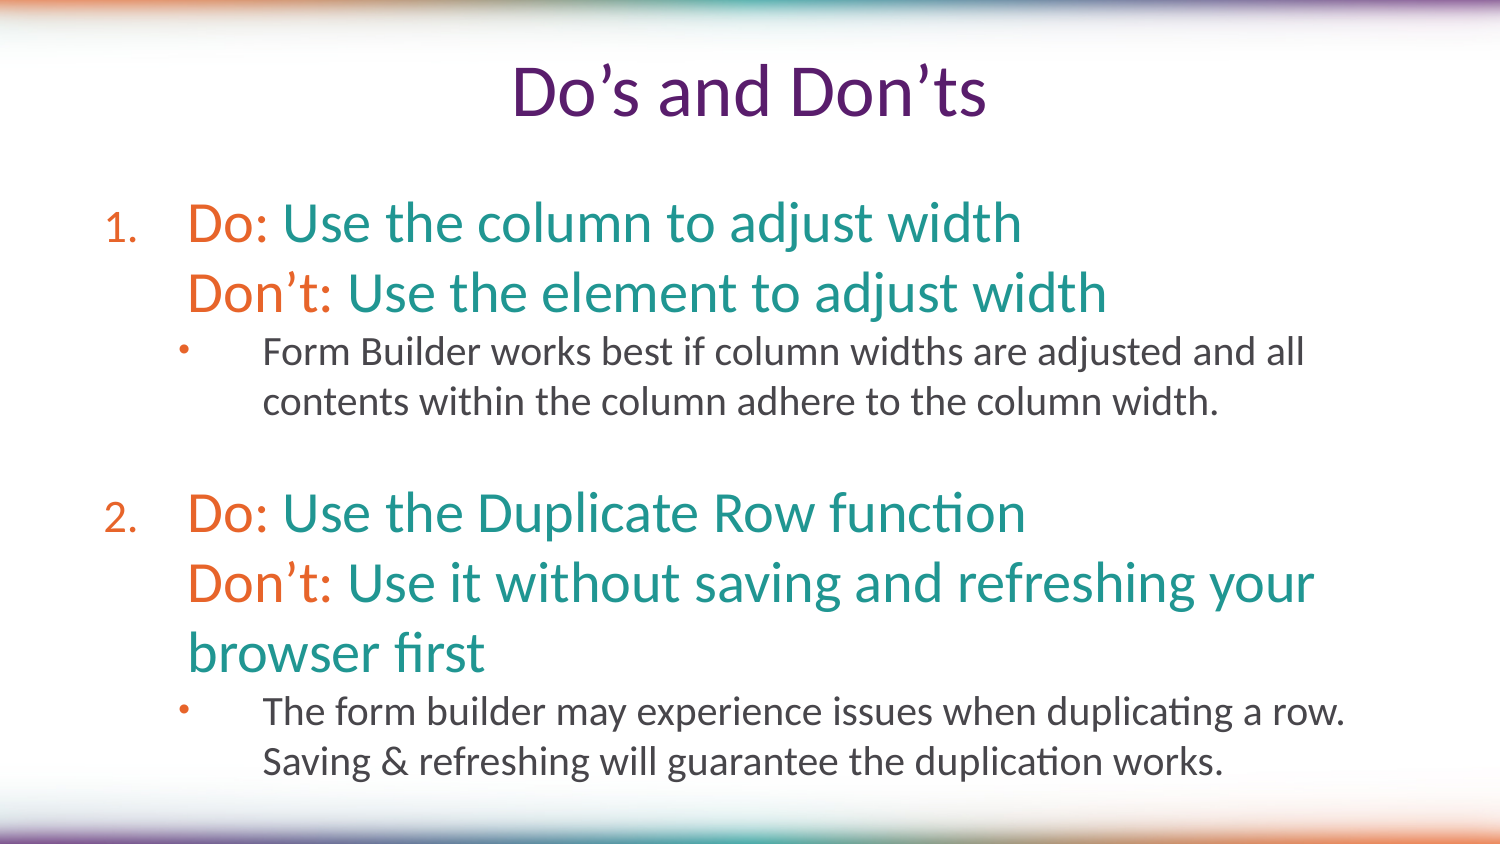

Do’s and Don’ts
Do: Use the column to adjust width
Don’t: Use the element to adjust width
Form Builder works best if column widths are adjusted and all contents within the column adhere to the column width.

Do: Use the Duplicate Row function
Don’t: Use it without saving and refreshing your browser first
The form builder may experience issues when duplicating a row. Saving & refreshing will guarantee the duplication works.